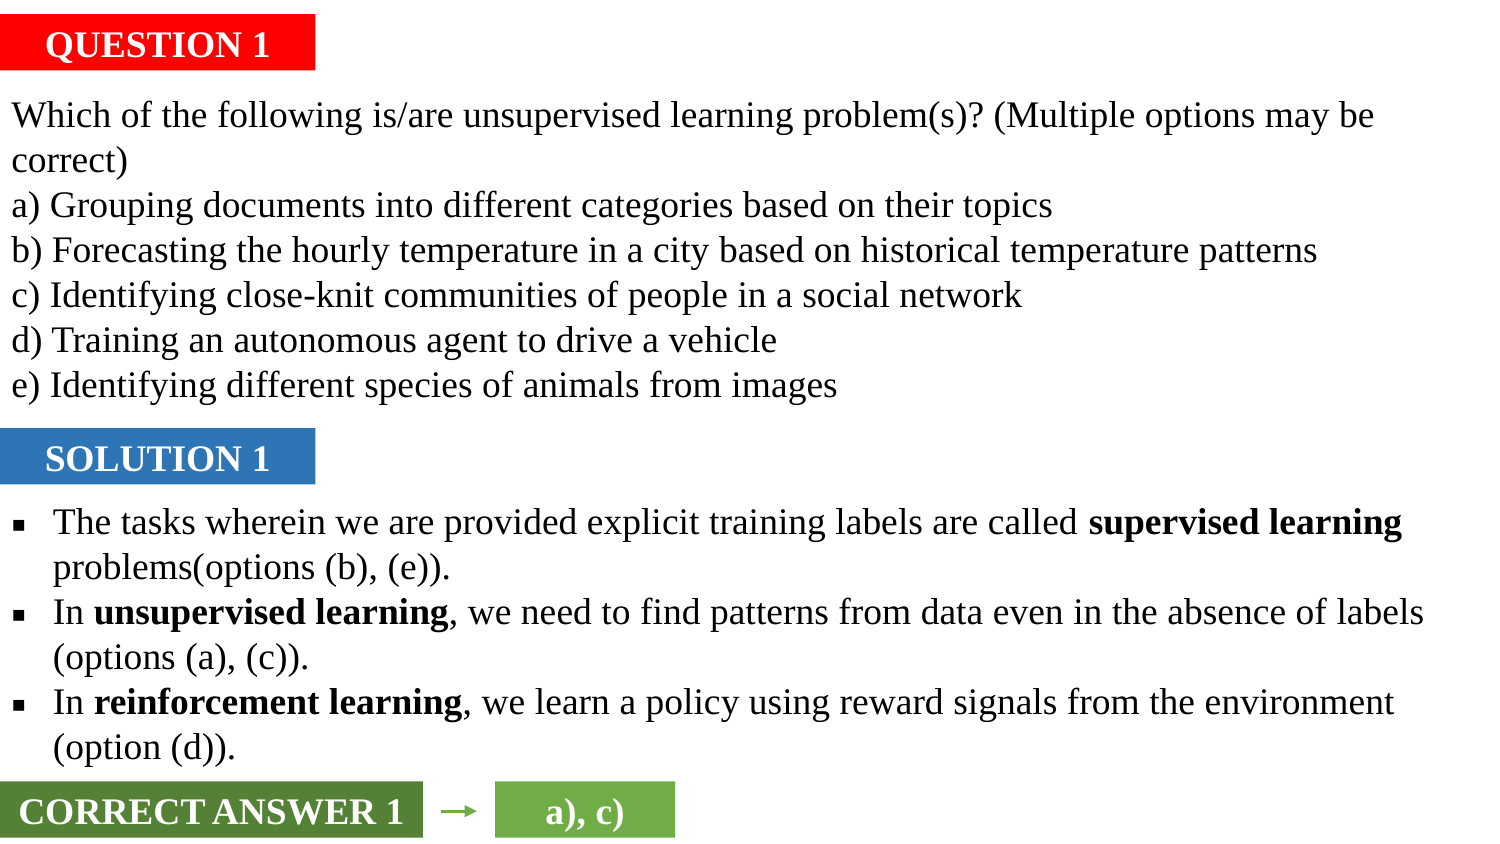

QUESTION 1
Which of the following is/are unsupervised learning problem(s)? (Multiple options may be correct)
a) Grouping documents into different categories based on their topics
b) Forecasting the hourly temperature in a city based on historical temperature patterns
c) Identifying close-knit communities of people in a social network
d) Training an autonomous agent to drive a vehicle
e) Identifying different species of animals from images
SOLUTION 1
The tasks wherein we are provided explicit training labels are called supervised learning problems(options (b), (e)).
In unsupervised learning, we need to find patterns from data even in the absence of labels (options (a), (c)).
In reinforcement learning, we learn a policy using reward signals from the environment (option (d)).
CORRECT ANSWER 1
a), c)